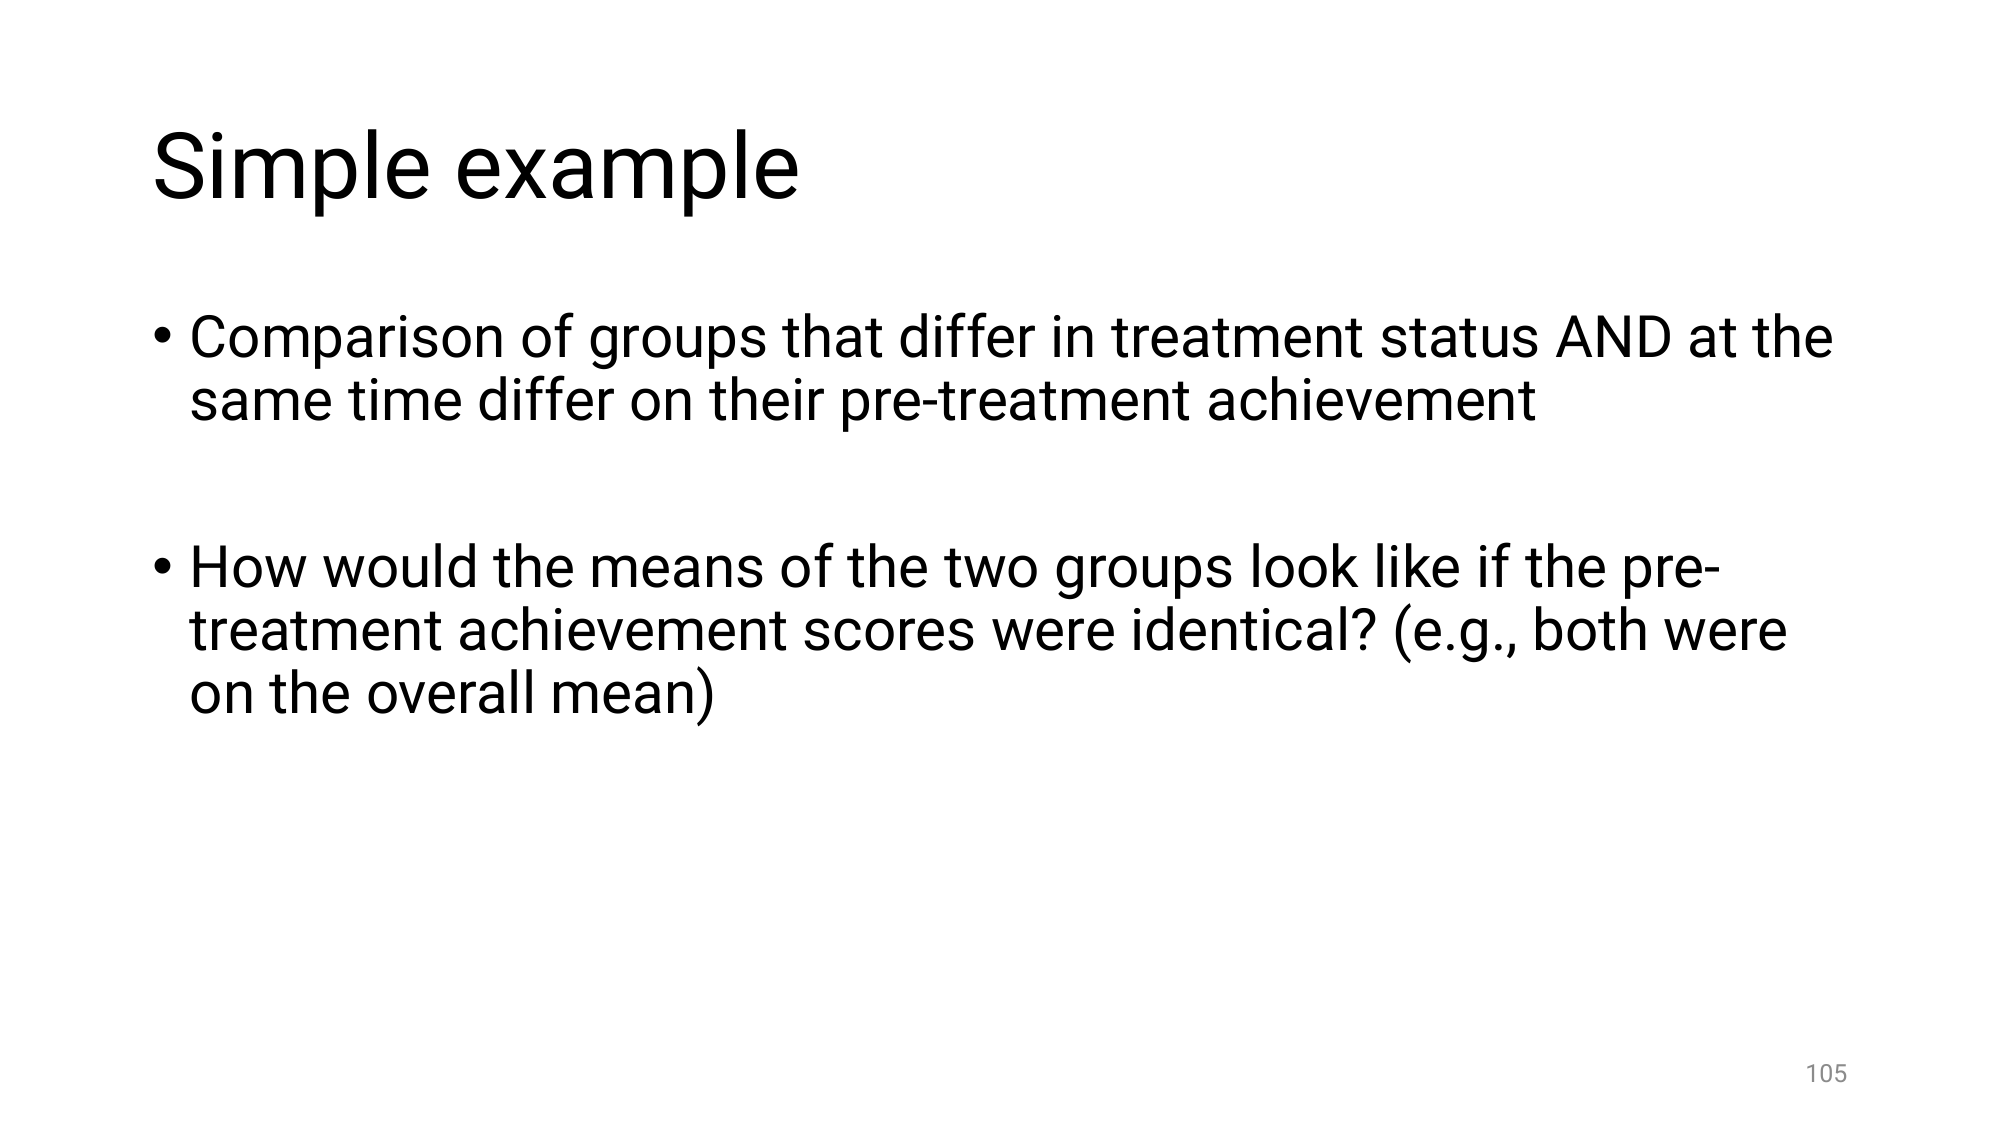

# Simple example
Comparison of groups that differ in treatment status AND at the same time differ on their pre-treatment achievement

How would the means of the two groups look like if the pre-treatment achievement scores were identical? (e.g., both were on the overall mean)
105